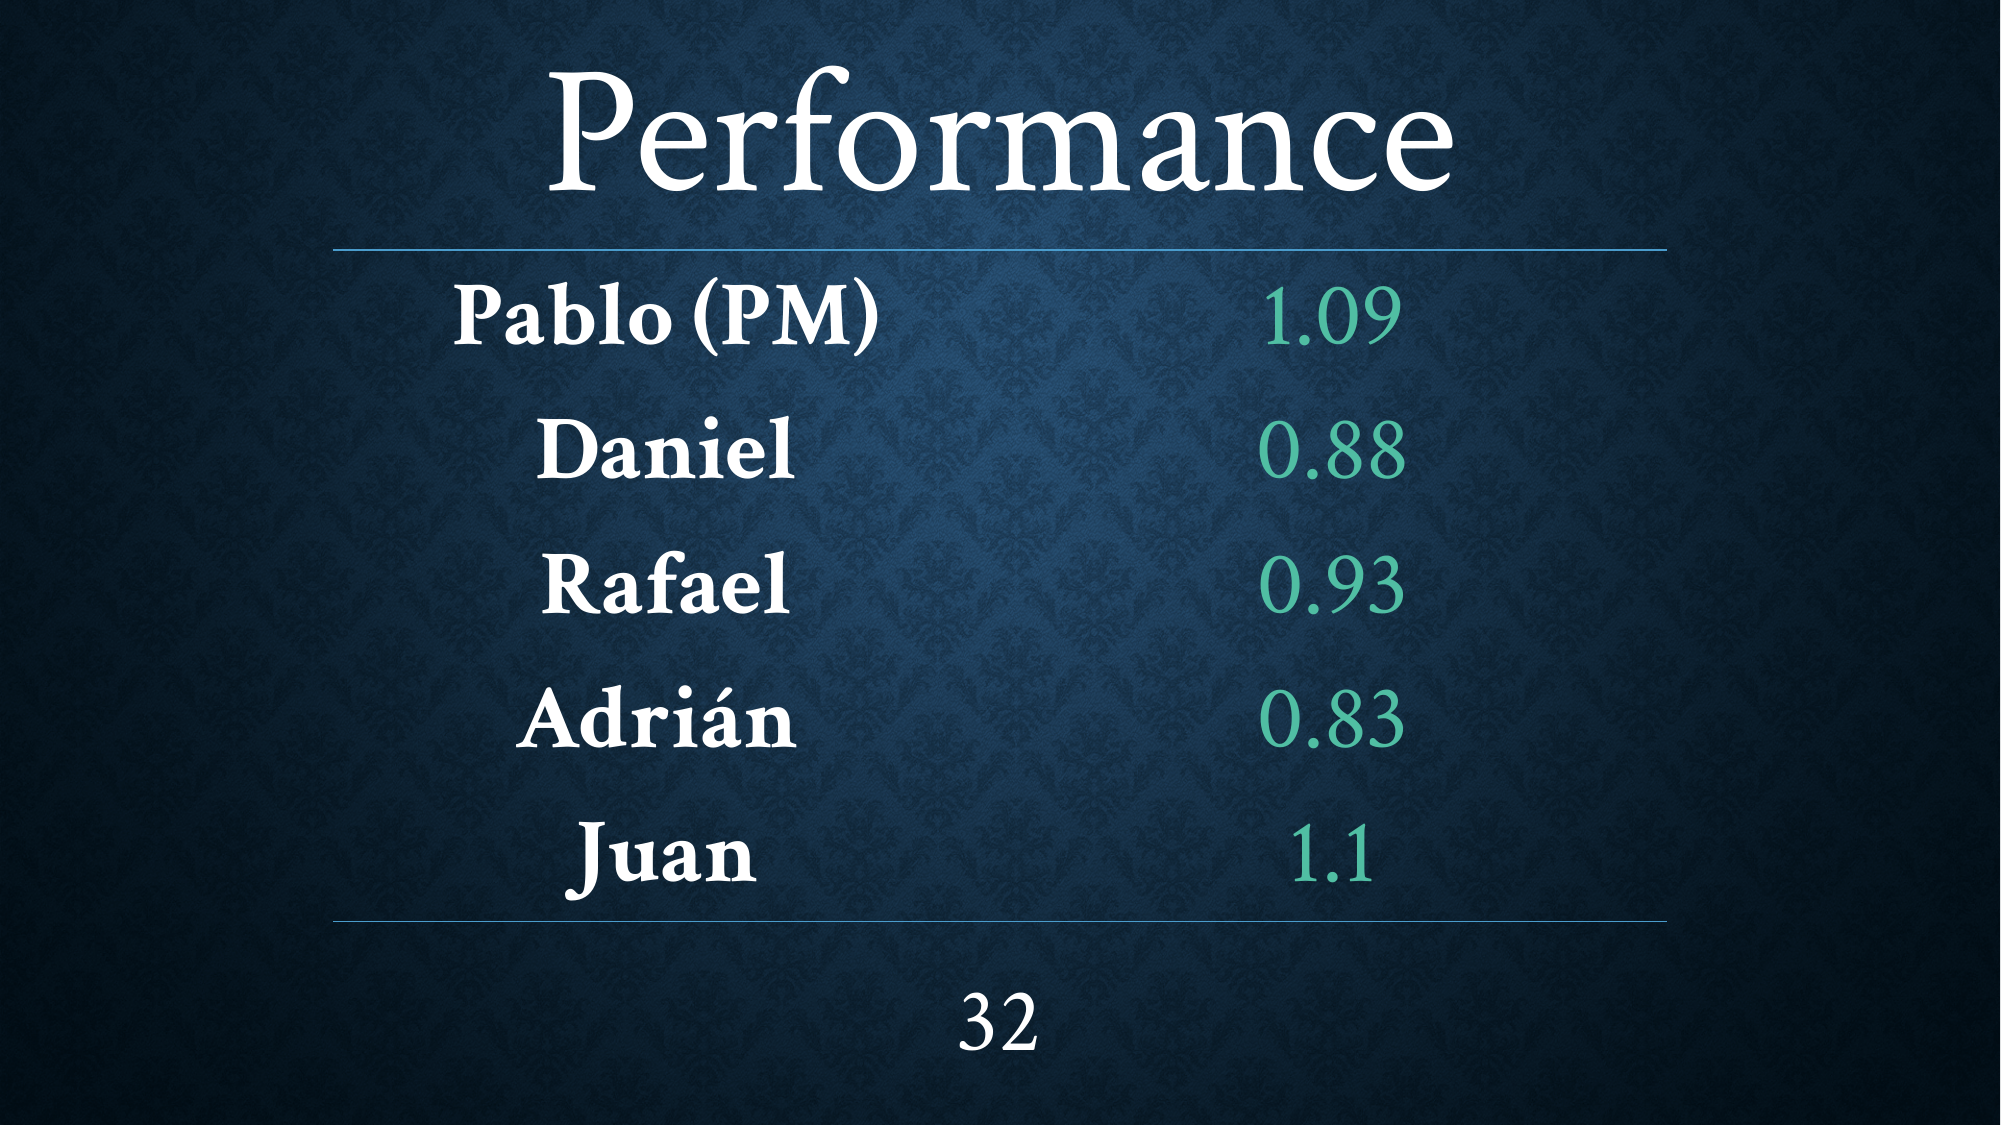

Performance
| Pablo (PM) | 1.09 |
| --- | --- |
| Daniel | 0.88 |
| Rafael | 0.93 |
| Adrián | 0.83 |
| Juan | 1.1 |
32